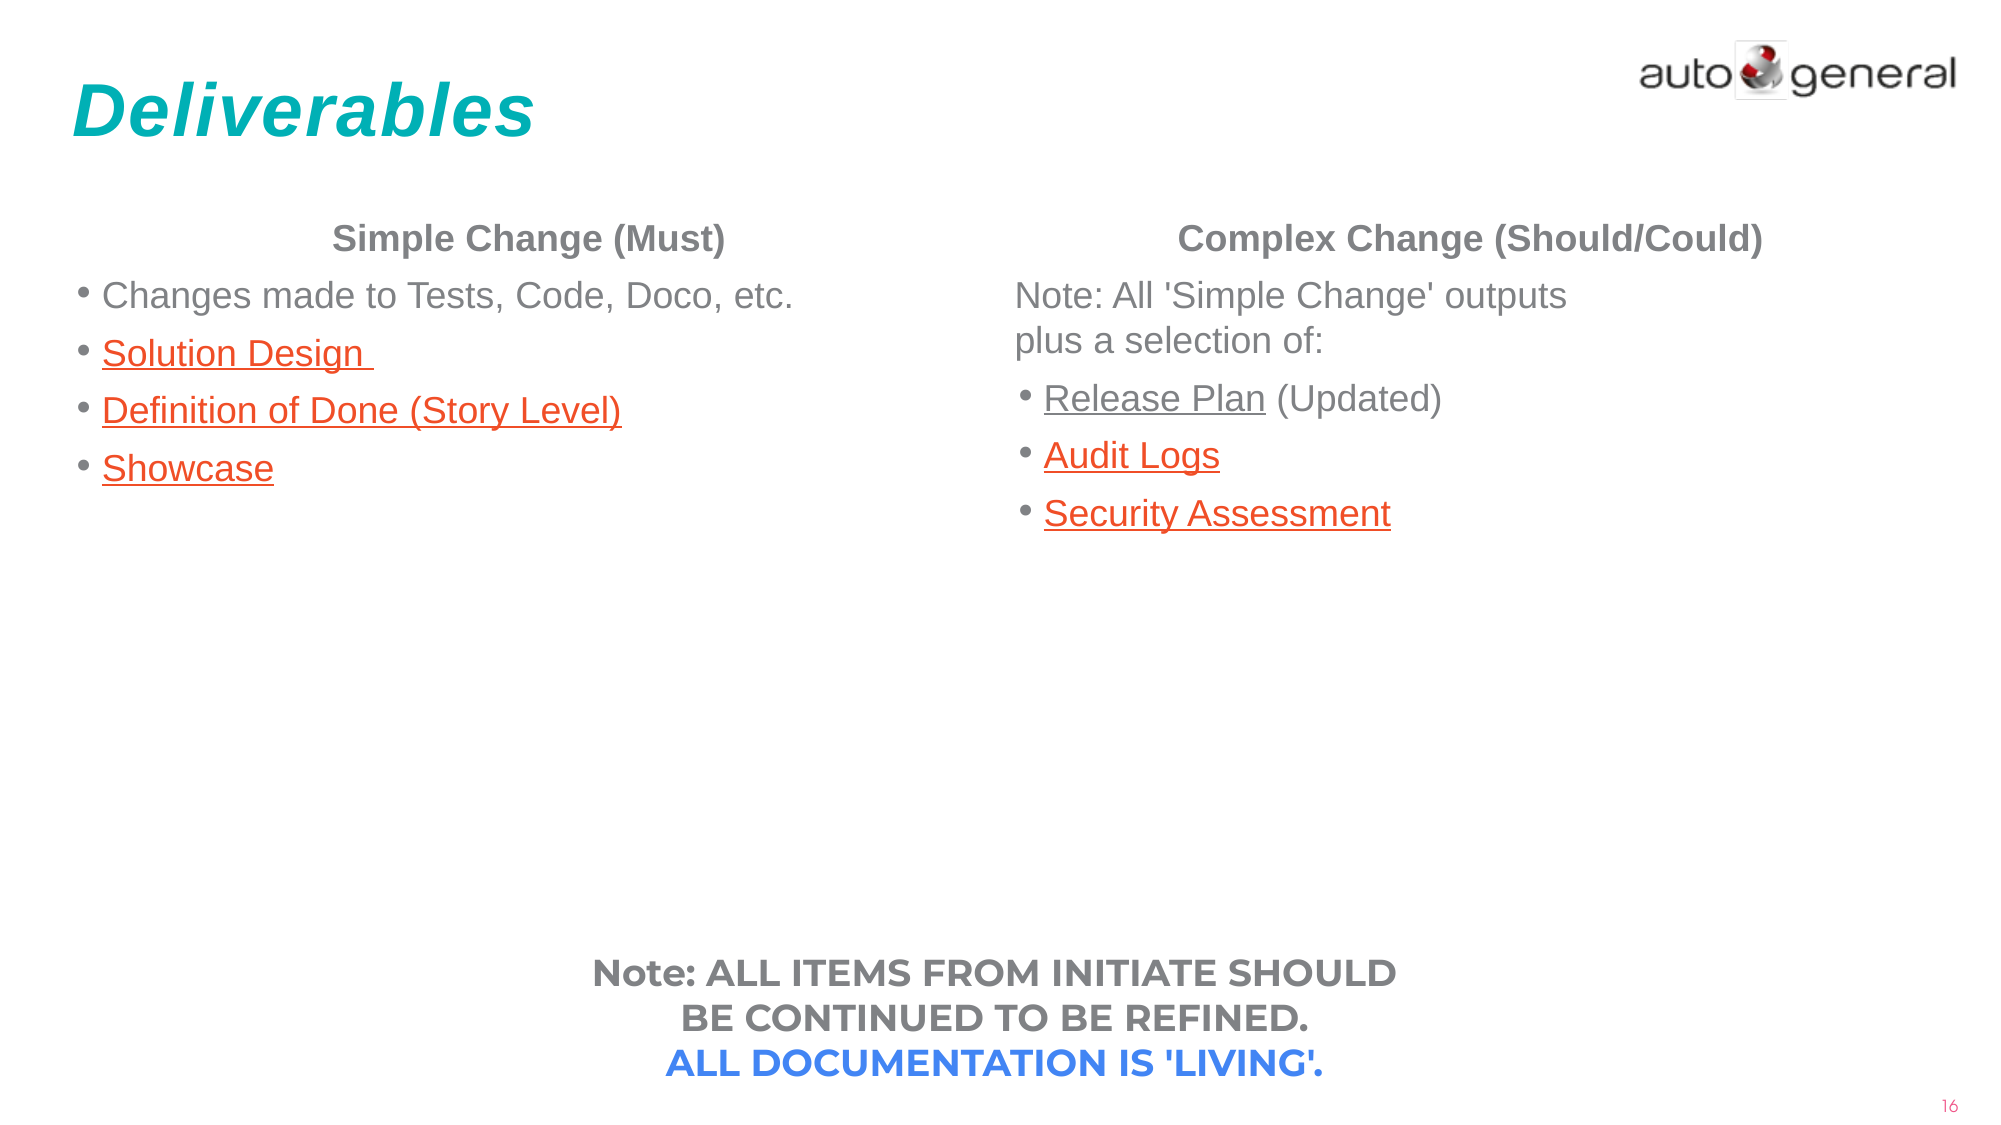

# Deliverables
Simple Change (Must)
Changes made to Tests, Code, Doco, etc.
Solution Design
Definition of Done (Story Level)
Showcase
Complex Change (Should/Could)
Note: All 'Simple Change' outputs
plus a selection of:
Release Plan (Updated)
Audit Logs
Security Assessment

Note: ALL ITEMS FROM INITIATE SHOULD
BE CONTINUED TO BE REFINED.
ALL DOCUMENTATION IS 'LIVING'.